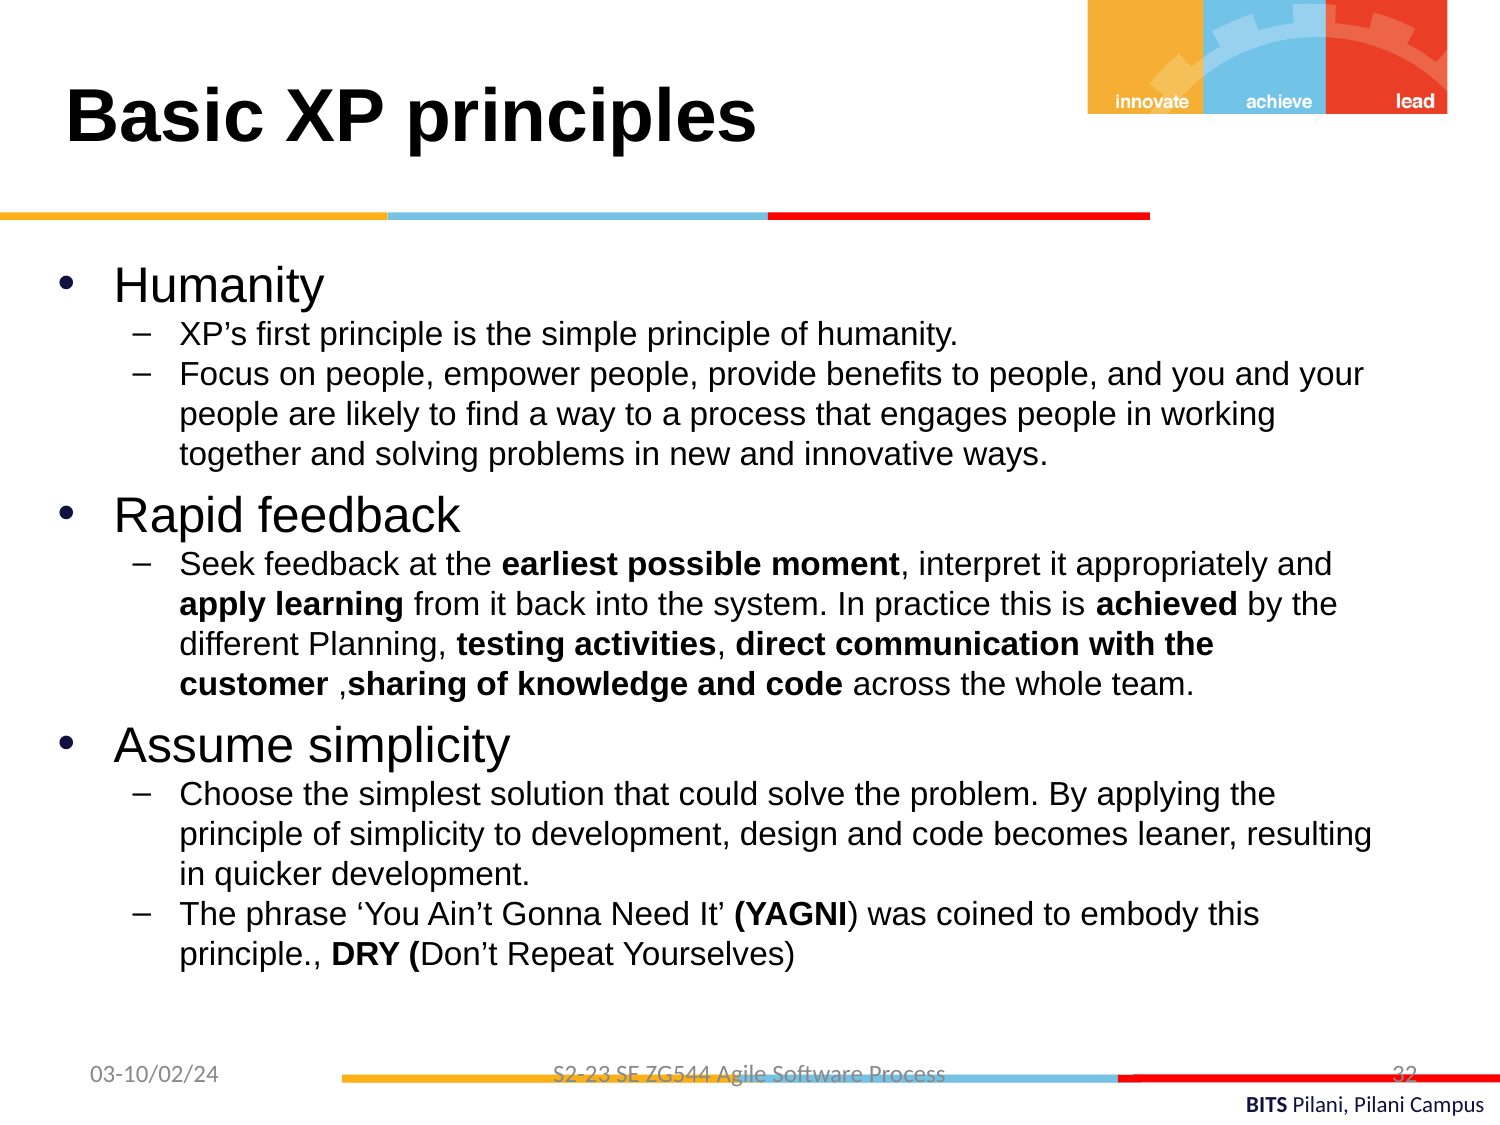

Basic XP principles
Humanity
XP’s first principle is the simple principle of humanity.
Focus on people, empower people, provide benefits to people, and you and your people are likely to find a way to a process that engages people in working together and solving problems in new and innovative ways.
Rapid feedback
Seek feedback at the earliest possible moment, interpret it appropriately and apply learning from it back into the system. In practice this is achieved by the different Planning, testing activities, direct communication with the customer ,sharing of knowledge and code across the whole team.
Assume simplicity
Choose the simplest solution that could solve the problem. By applying the principle of simplicity to development, design and code becomes leaner, resulting in quicker development.
The phrase ‘You Ain’t Gonna Need It’ (YAGNI) was coined to embody this principle., DRY (Don’t Repeat Yourselves)
03-10/02/24
S2-23 SE ZG544 Agile Software Process
32